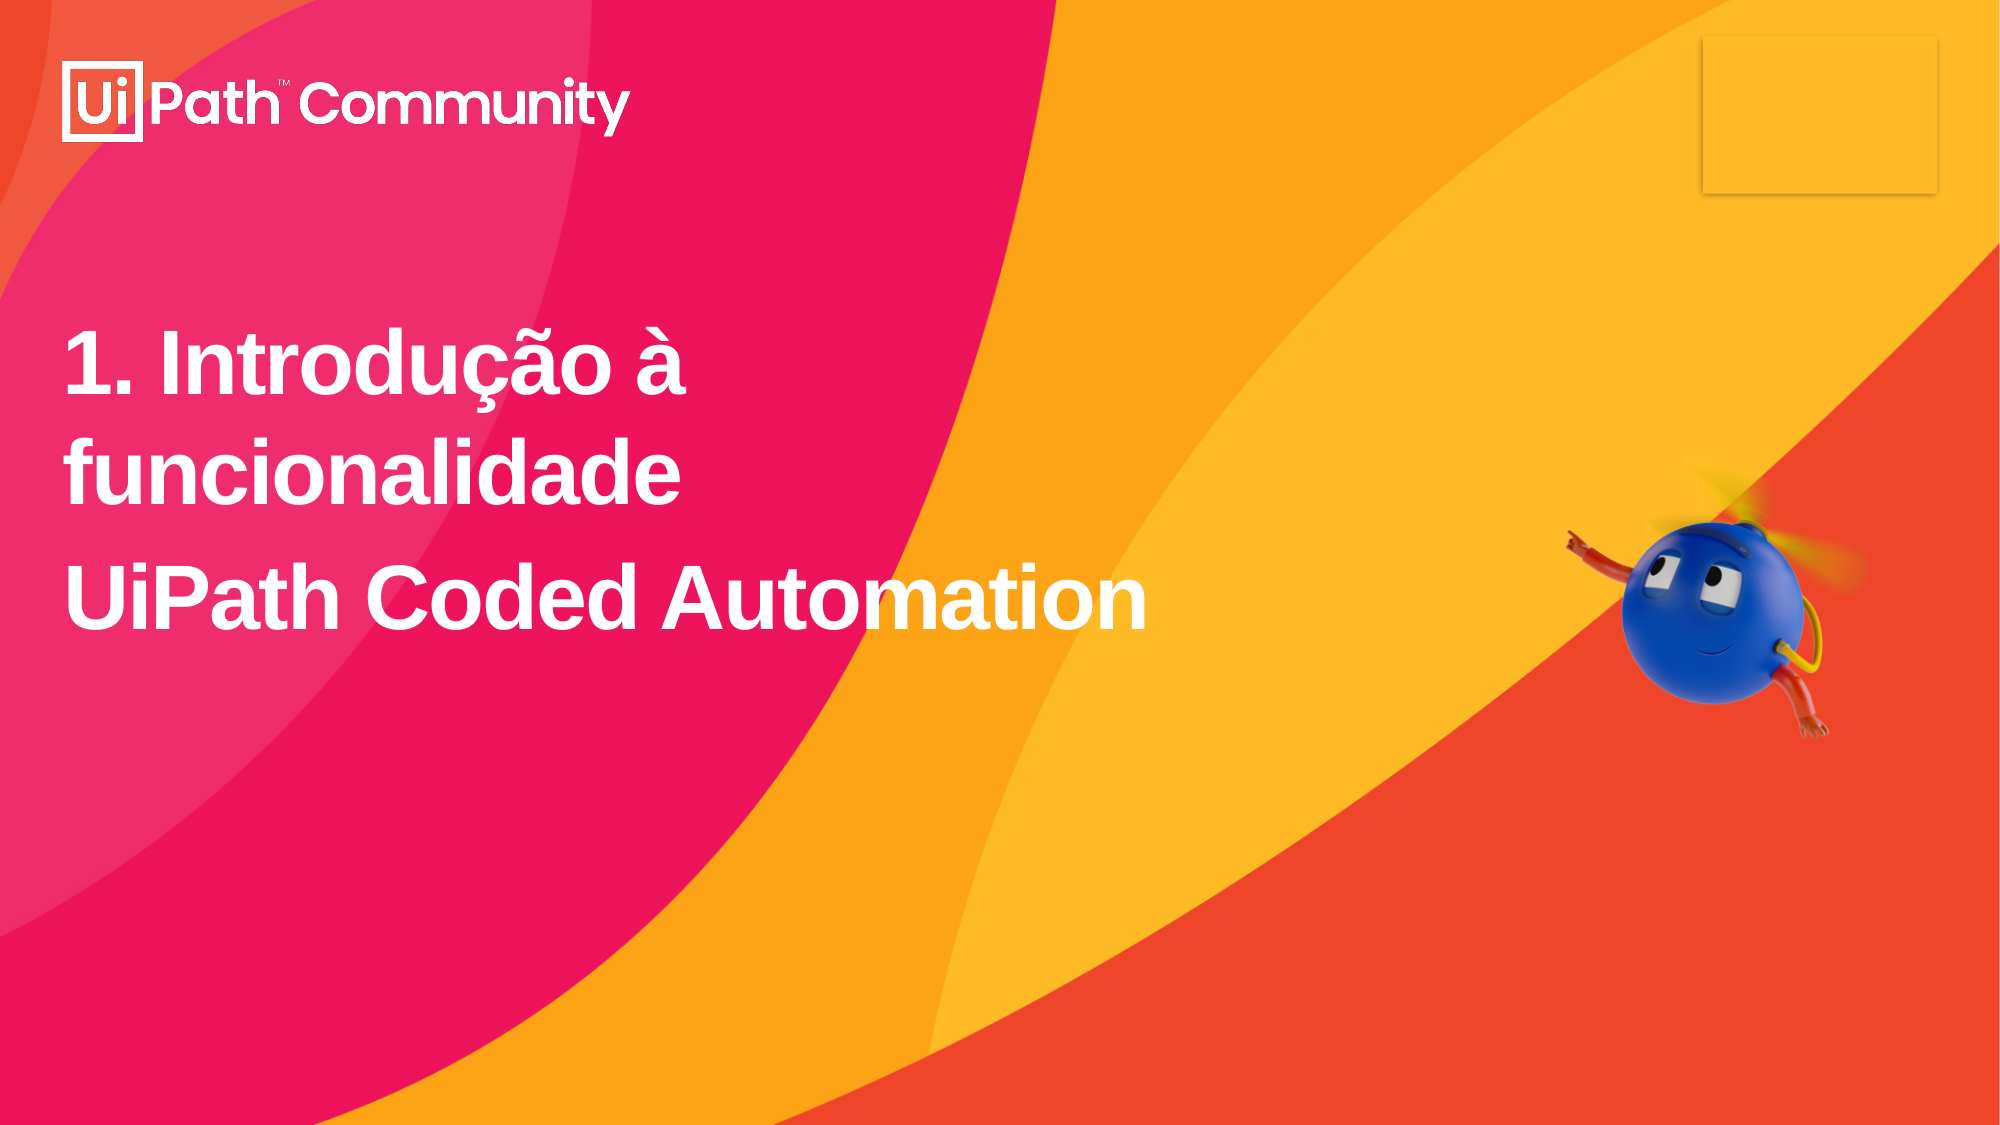

# 1. Introdução à funcionalidade
UiPath Coded Automation